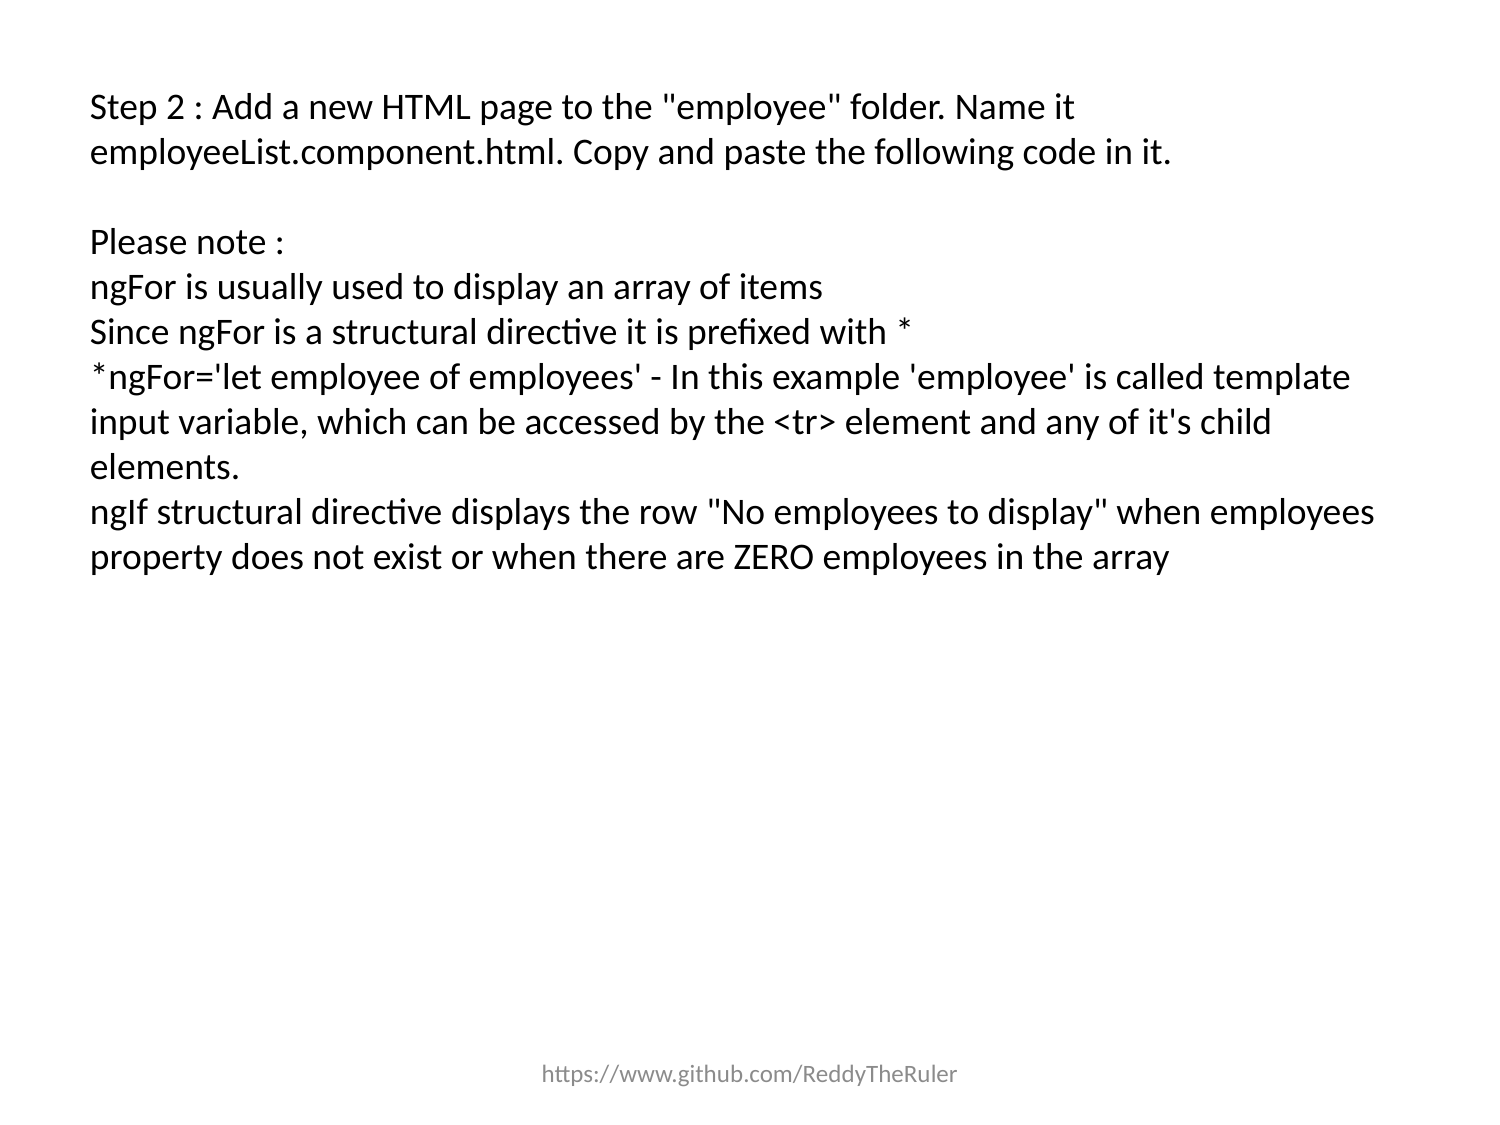

Step 2 : Add a new HTML page to the "employee" folder. Name it employeeList.component.html. Copy and paste the following code in it.

Please note :
ngFor is usually used to display an array of items
Since ngFor is a structural directive it is prefixed with *
*ngFor='let employee of employees' - In this example 'employee' is called template input variable, which can be accessed by the <tr> element and any of it's child elements.
ngIf structural directive displays the row "No employees to display" when employees property does not exist or when there are ZERO employees in the array
https://www.github.com/ReddyTheRuler